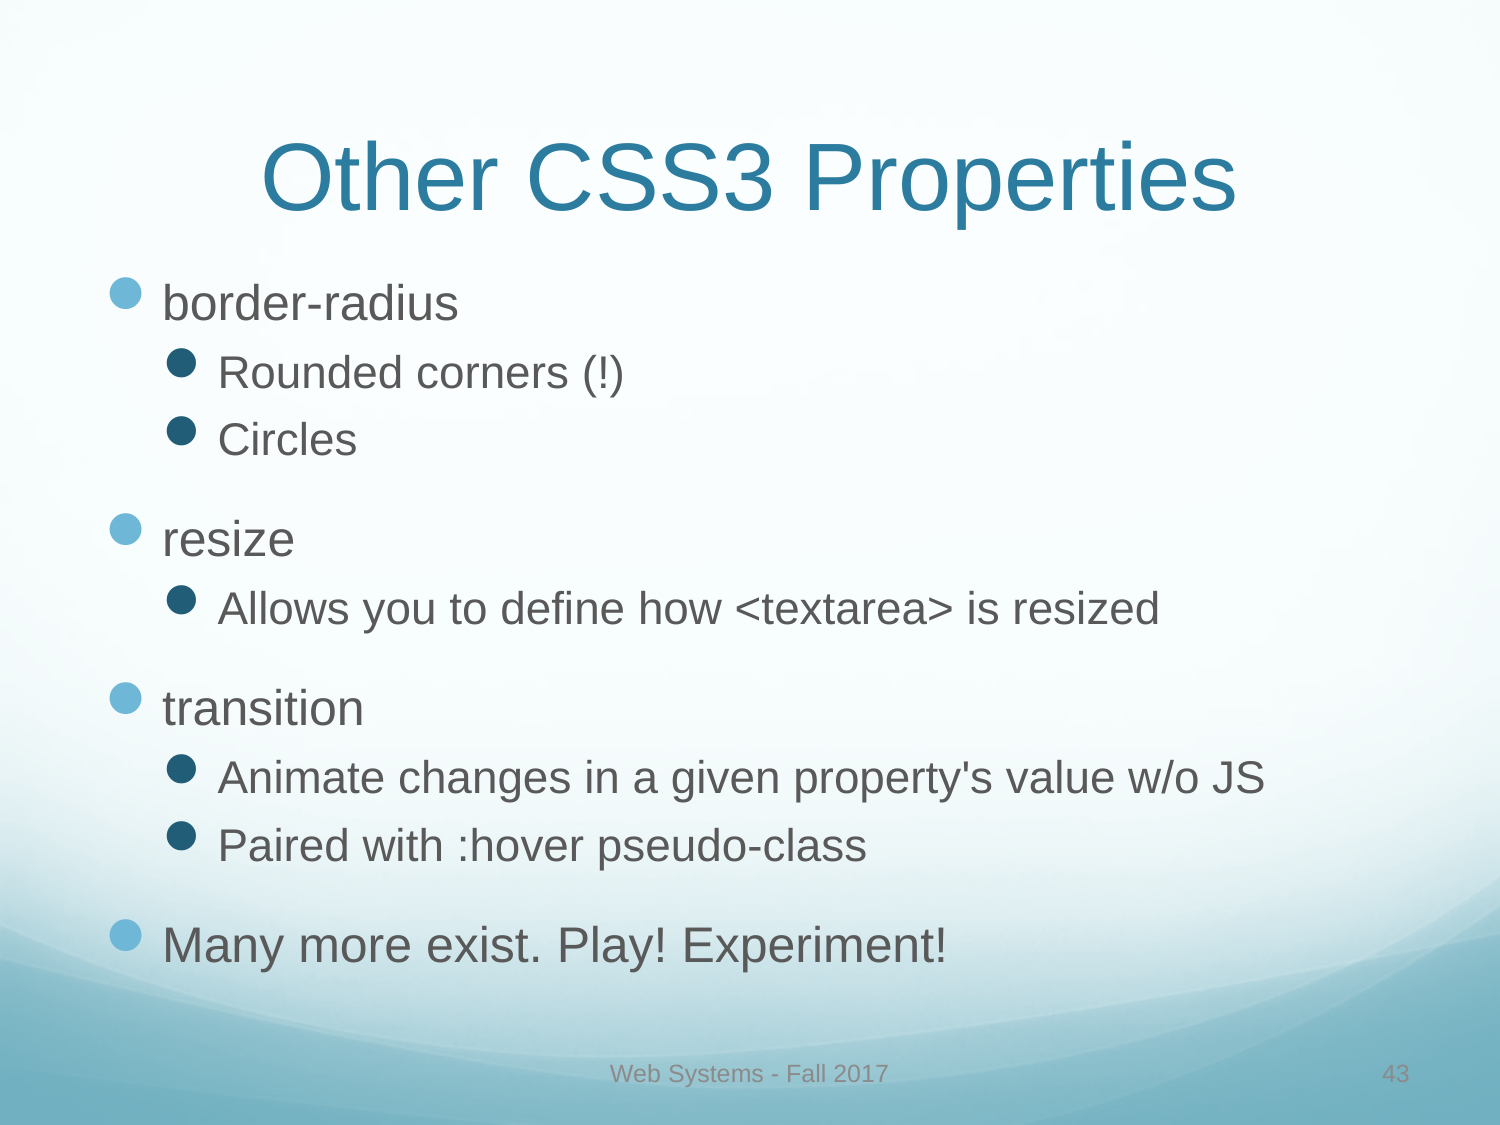

# Other CSS3 Properties
border-radius
Rounded corners (!)
Circles
resize
Allows you to define how <textarea> is resized
transition
Animate changes in a given property's value w/o JS
Paired with :hover pseudo-class
Many more exist. Play! Experiment!

Web Systems - Fall 2017
43